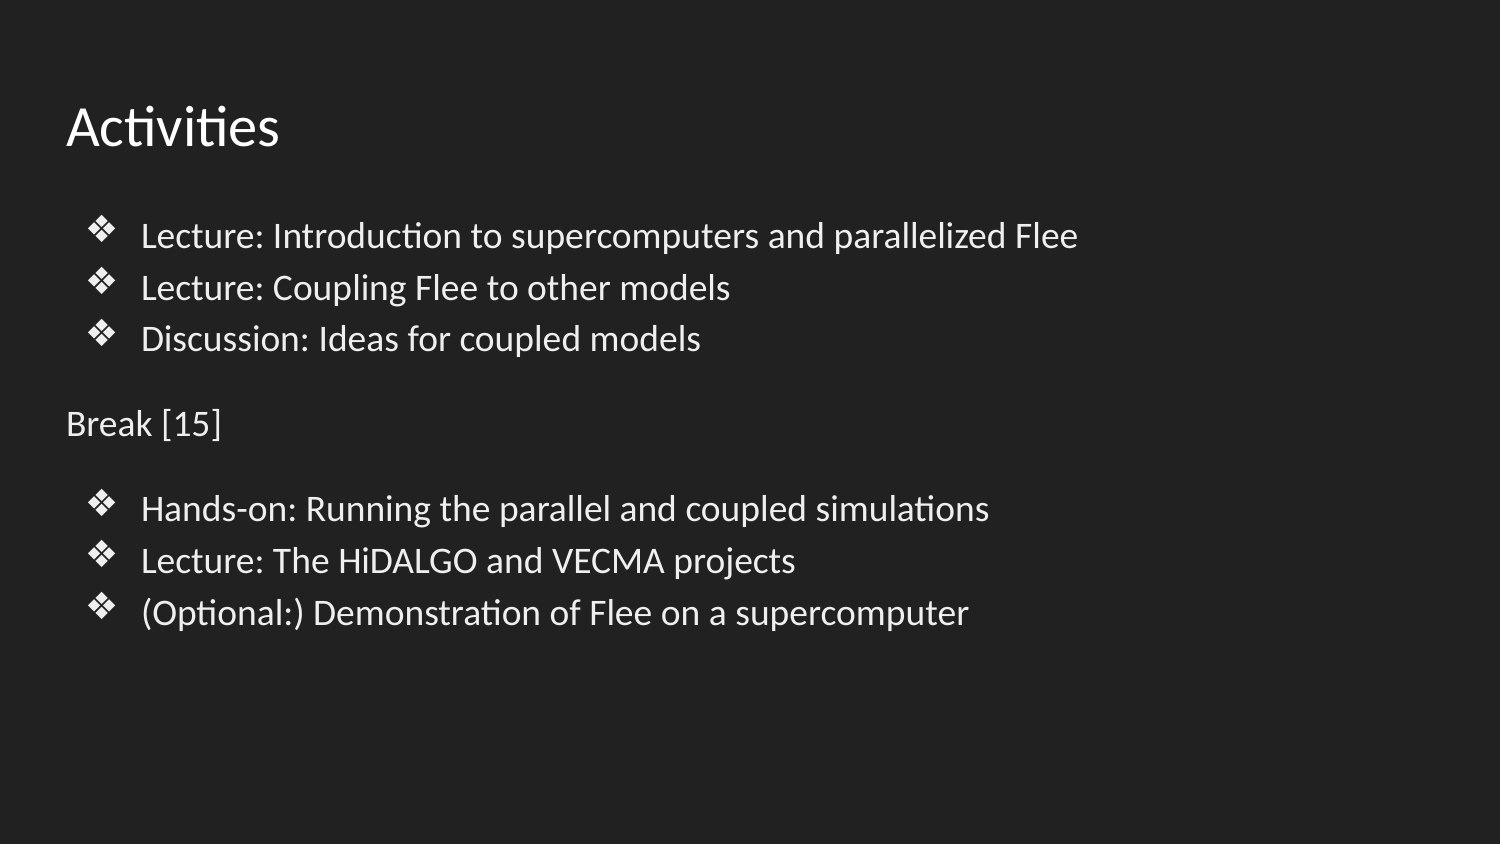

# Activities
Lecture: Introduction to supercomputers and parallelized Flee
Lecture: Coupling Flee to other models
Discussion: Ideas for coupled models
Break [15]
Hands-on: Running the parallel and coupled simulations
Lecture: The HiDALGO and VECMA projects
(Optional:) Demonstration of Flee on a supercomputer